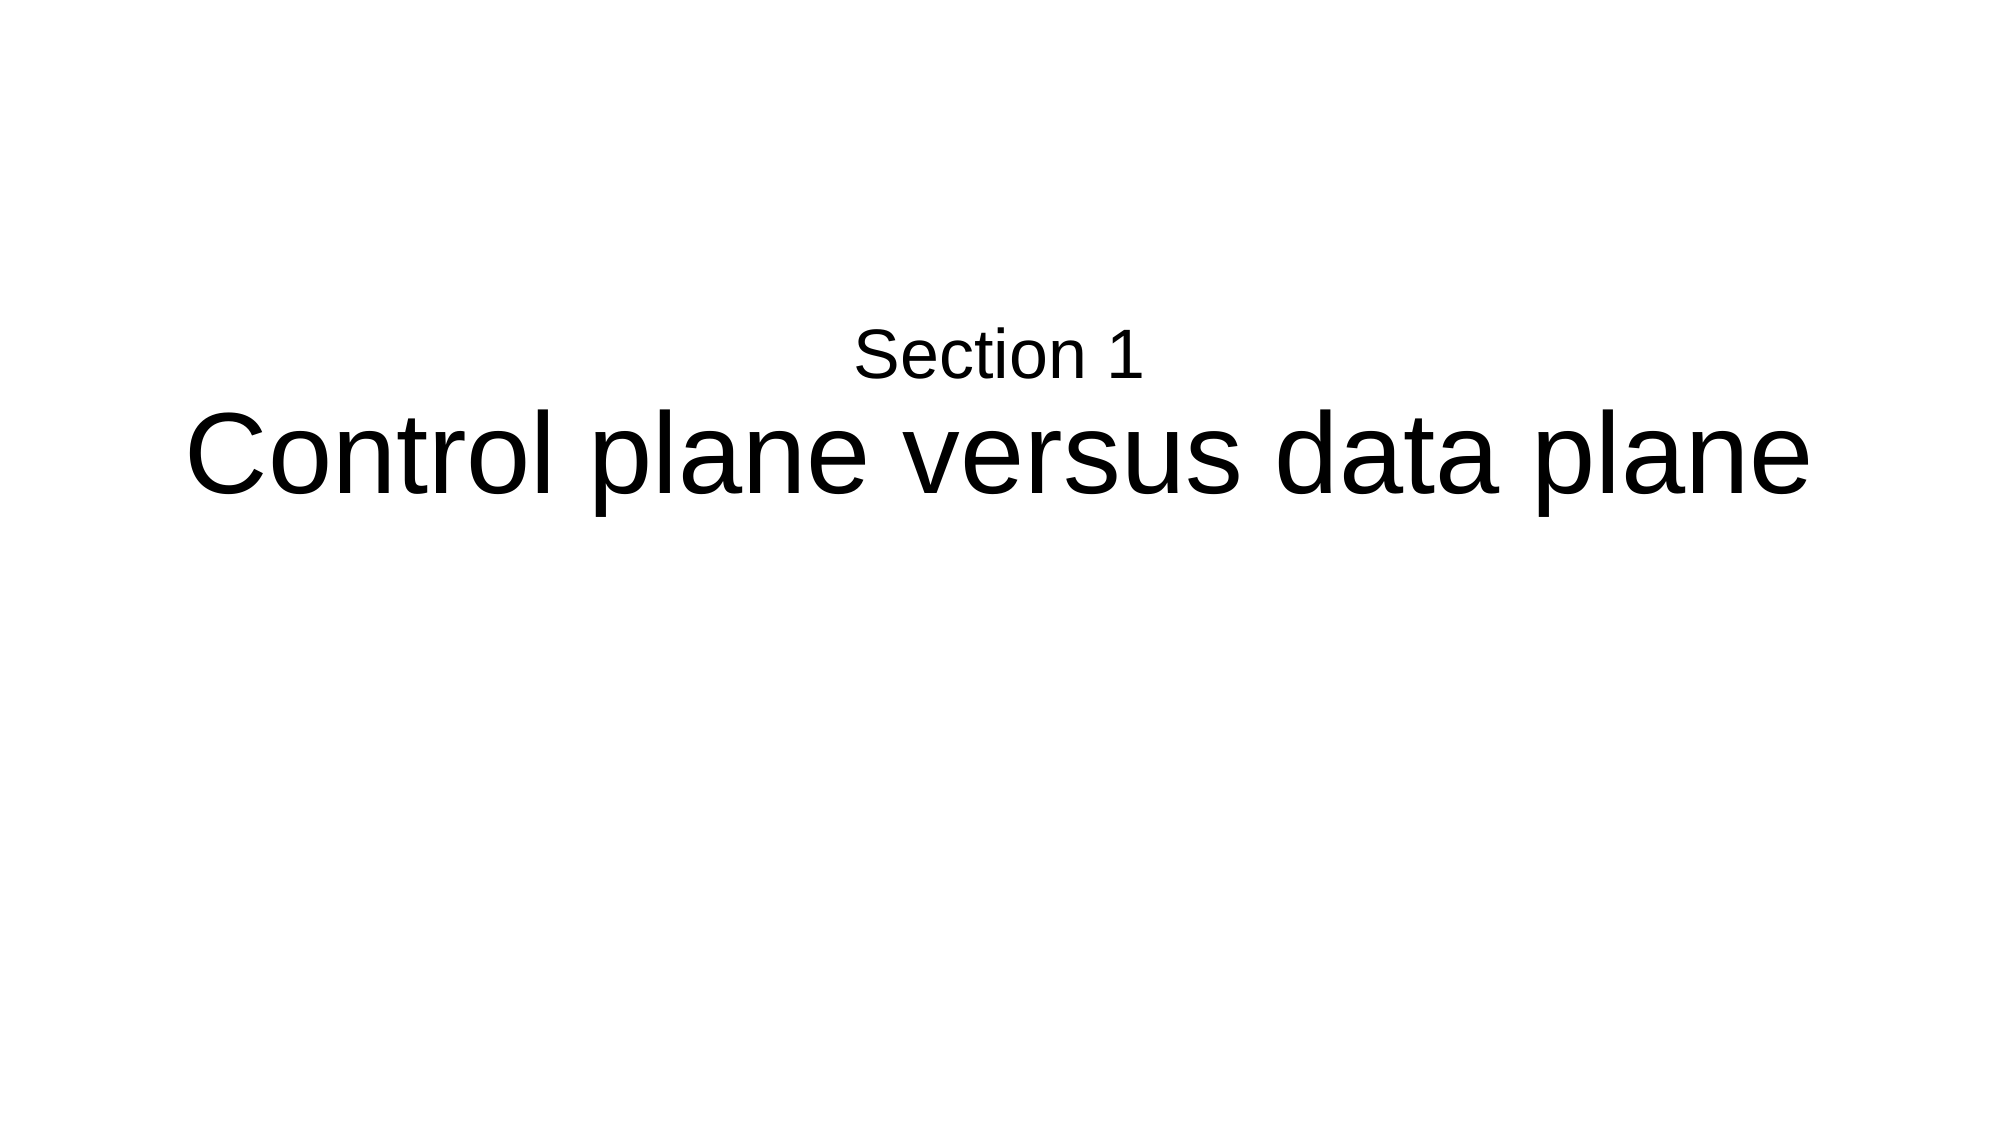

# Section 1 Control plane versus data plane